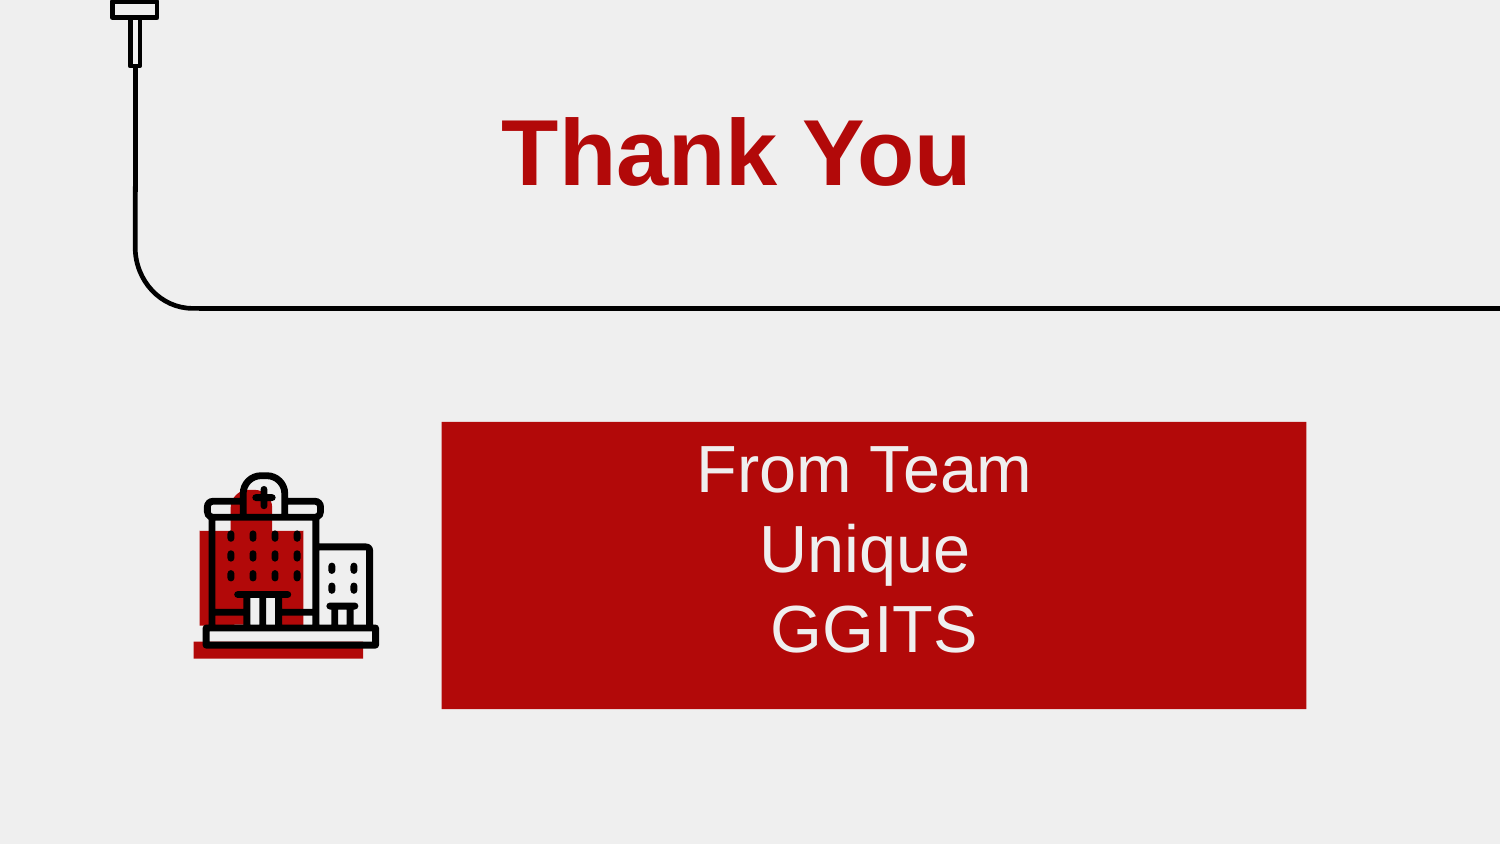

# Thank You
From Team
Unique
GGITS